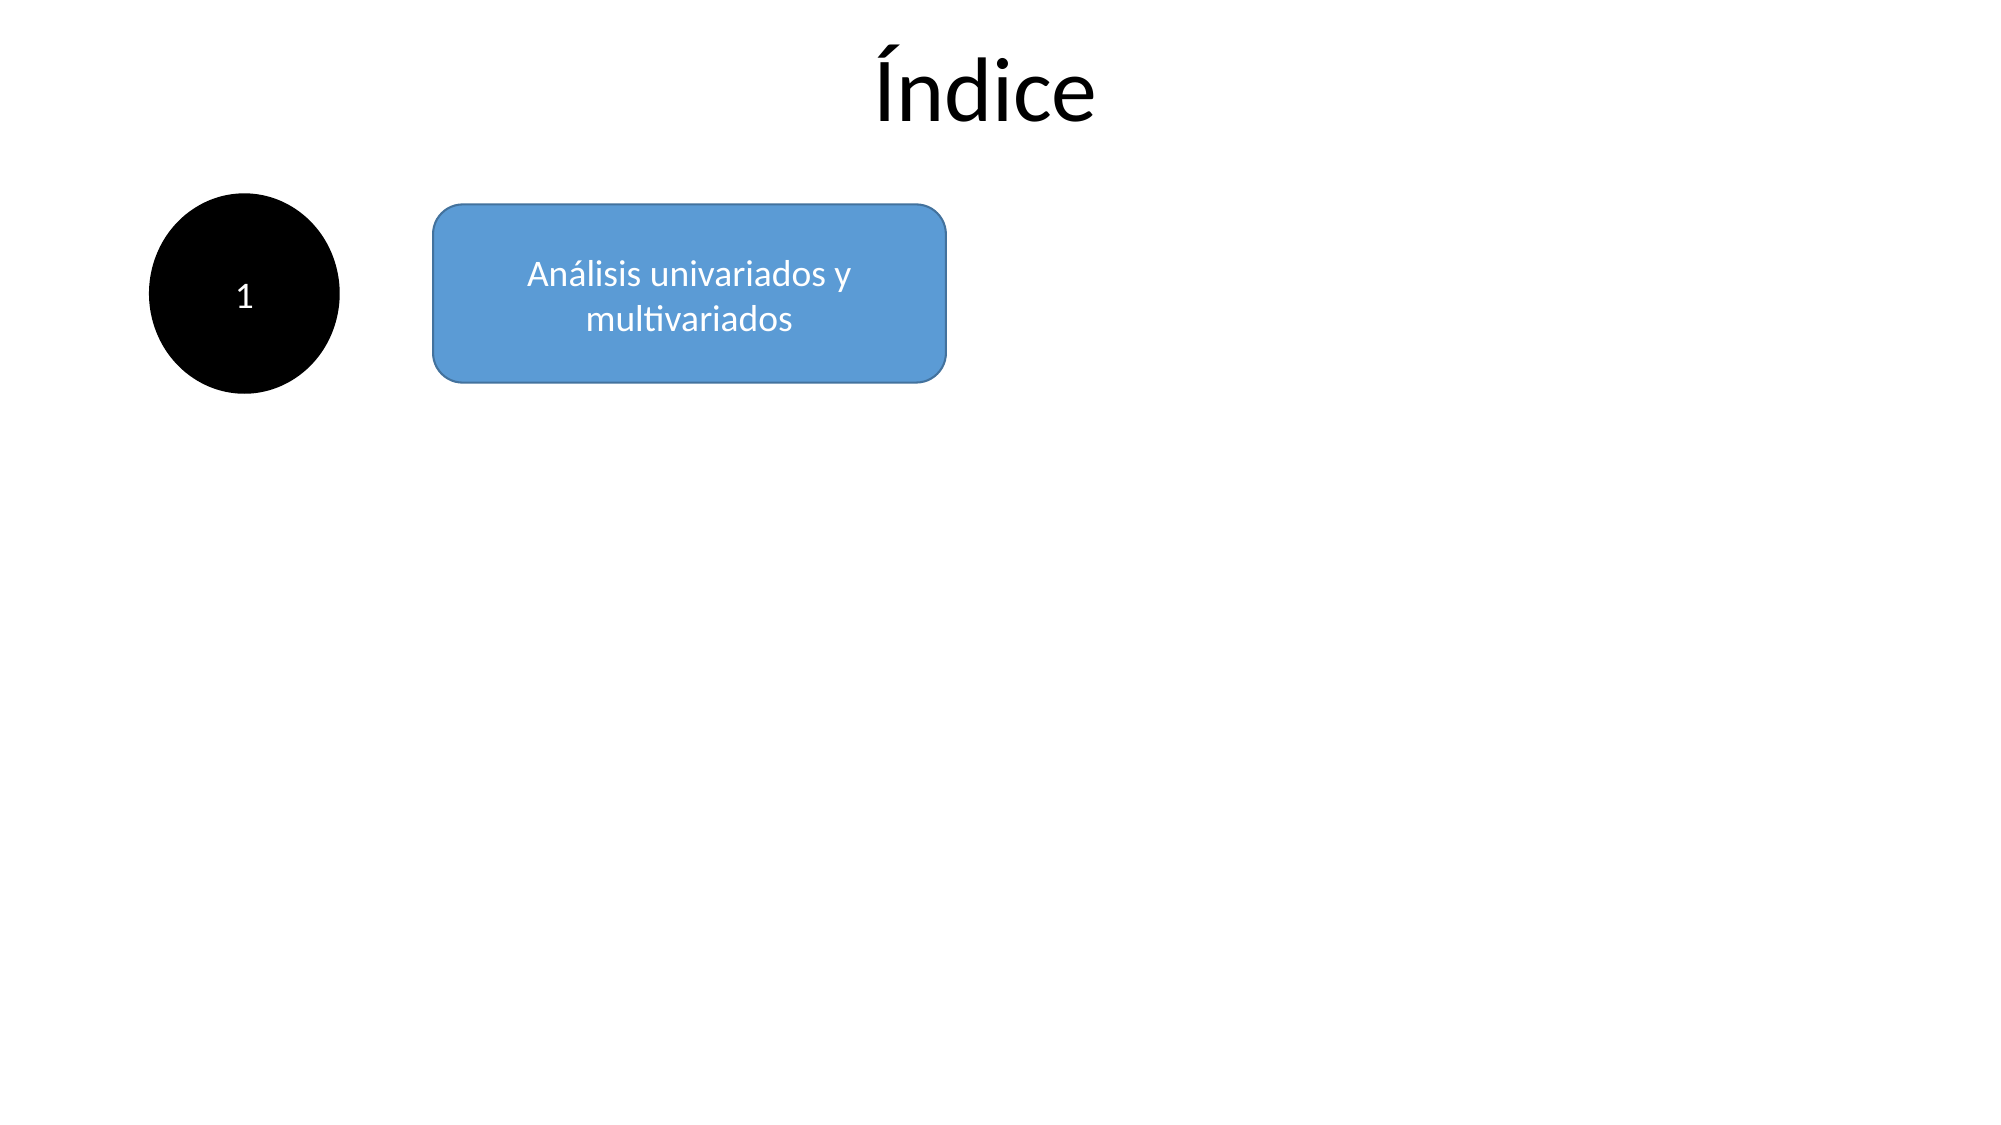

# Índice
1
Análisis univariados y multivariados